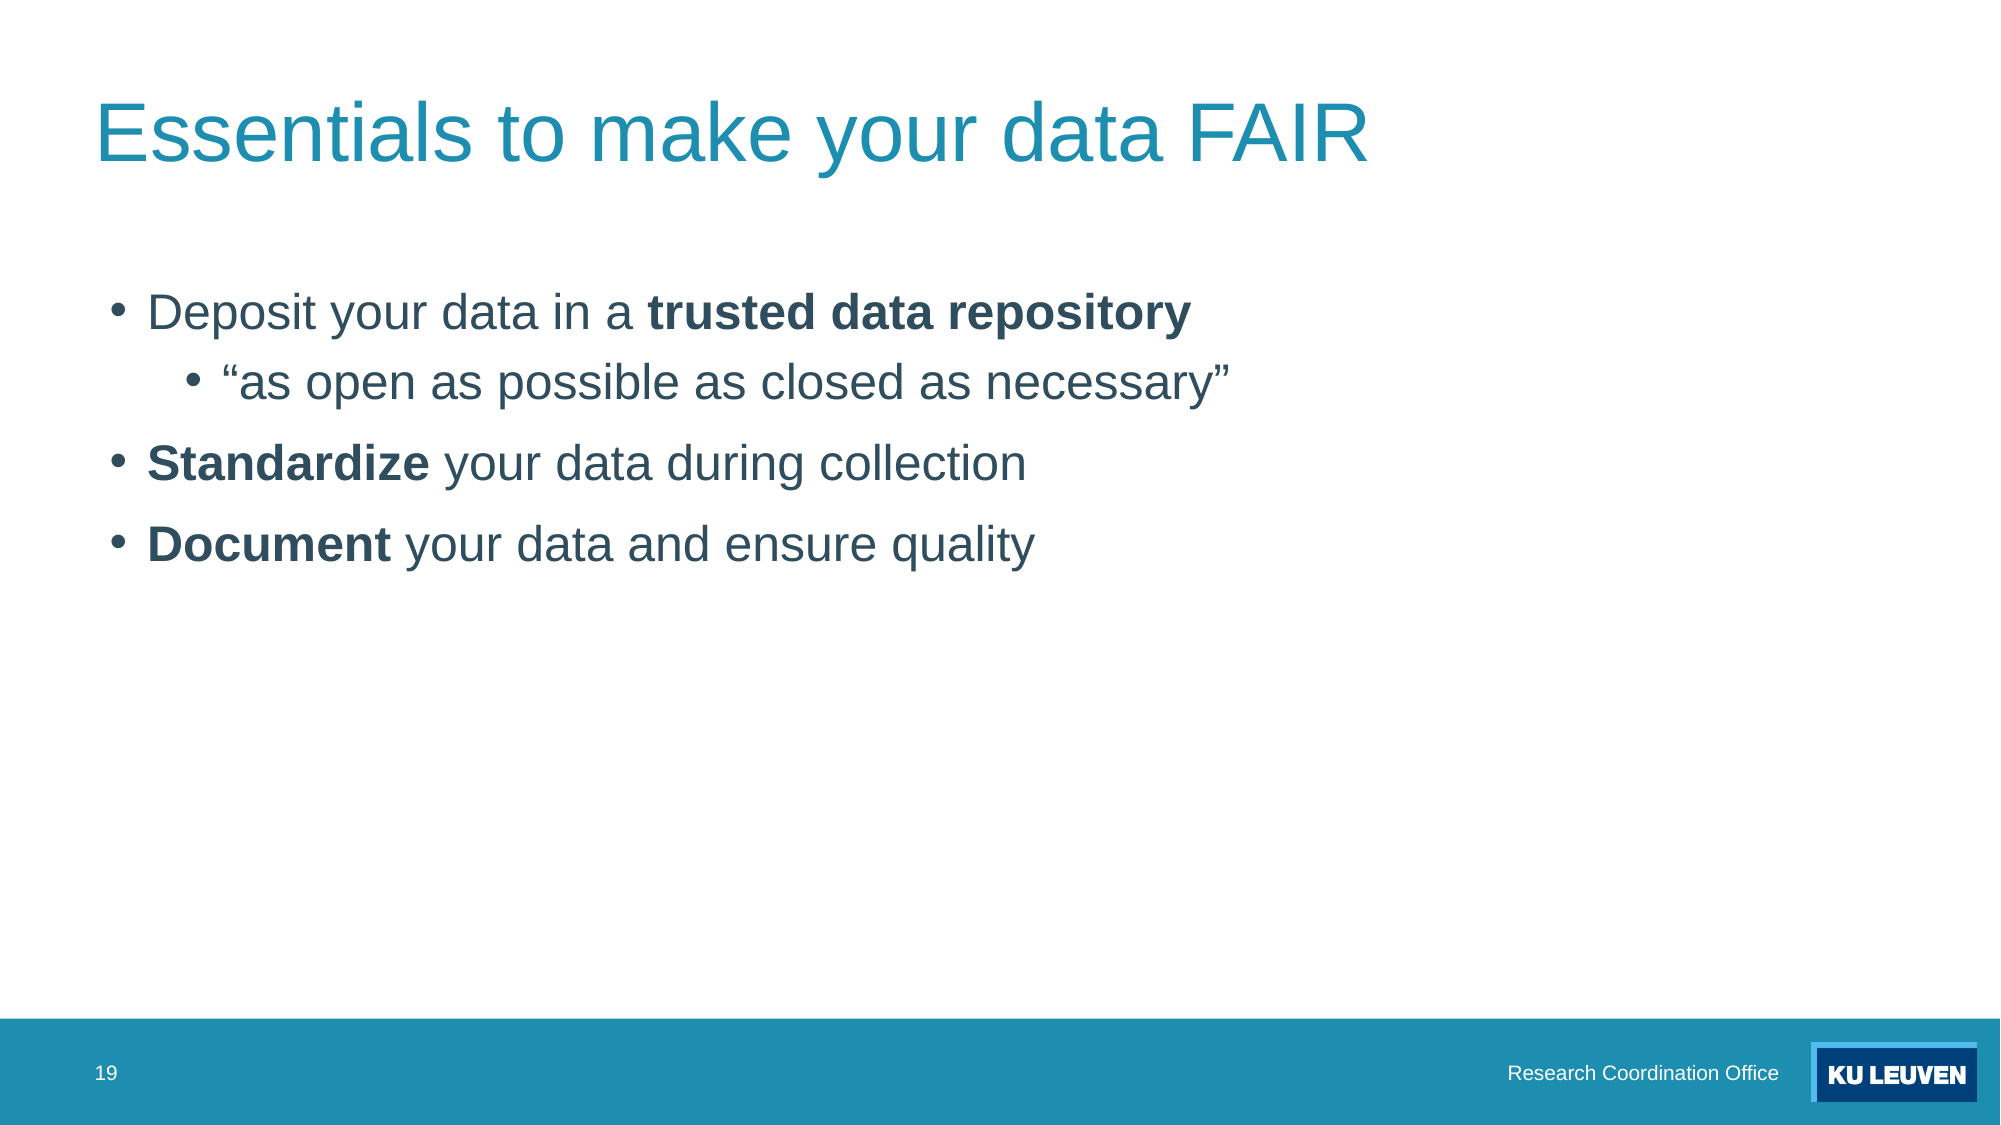

# Essentials to make your data FAIR
Deposit your data in a trusted data repository
“as open as possible as closed as necessary”
Standardize your data during collection
Document your data and ensure quality

19
Research Coordination Office